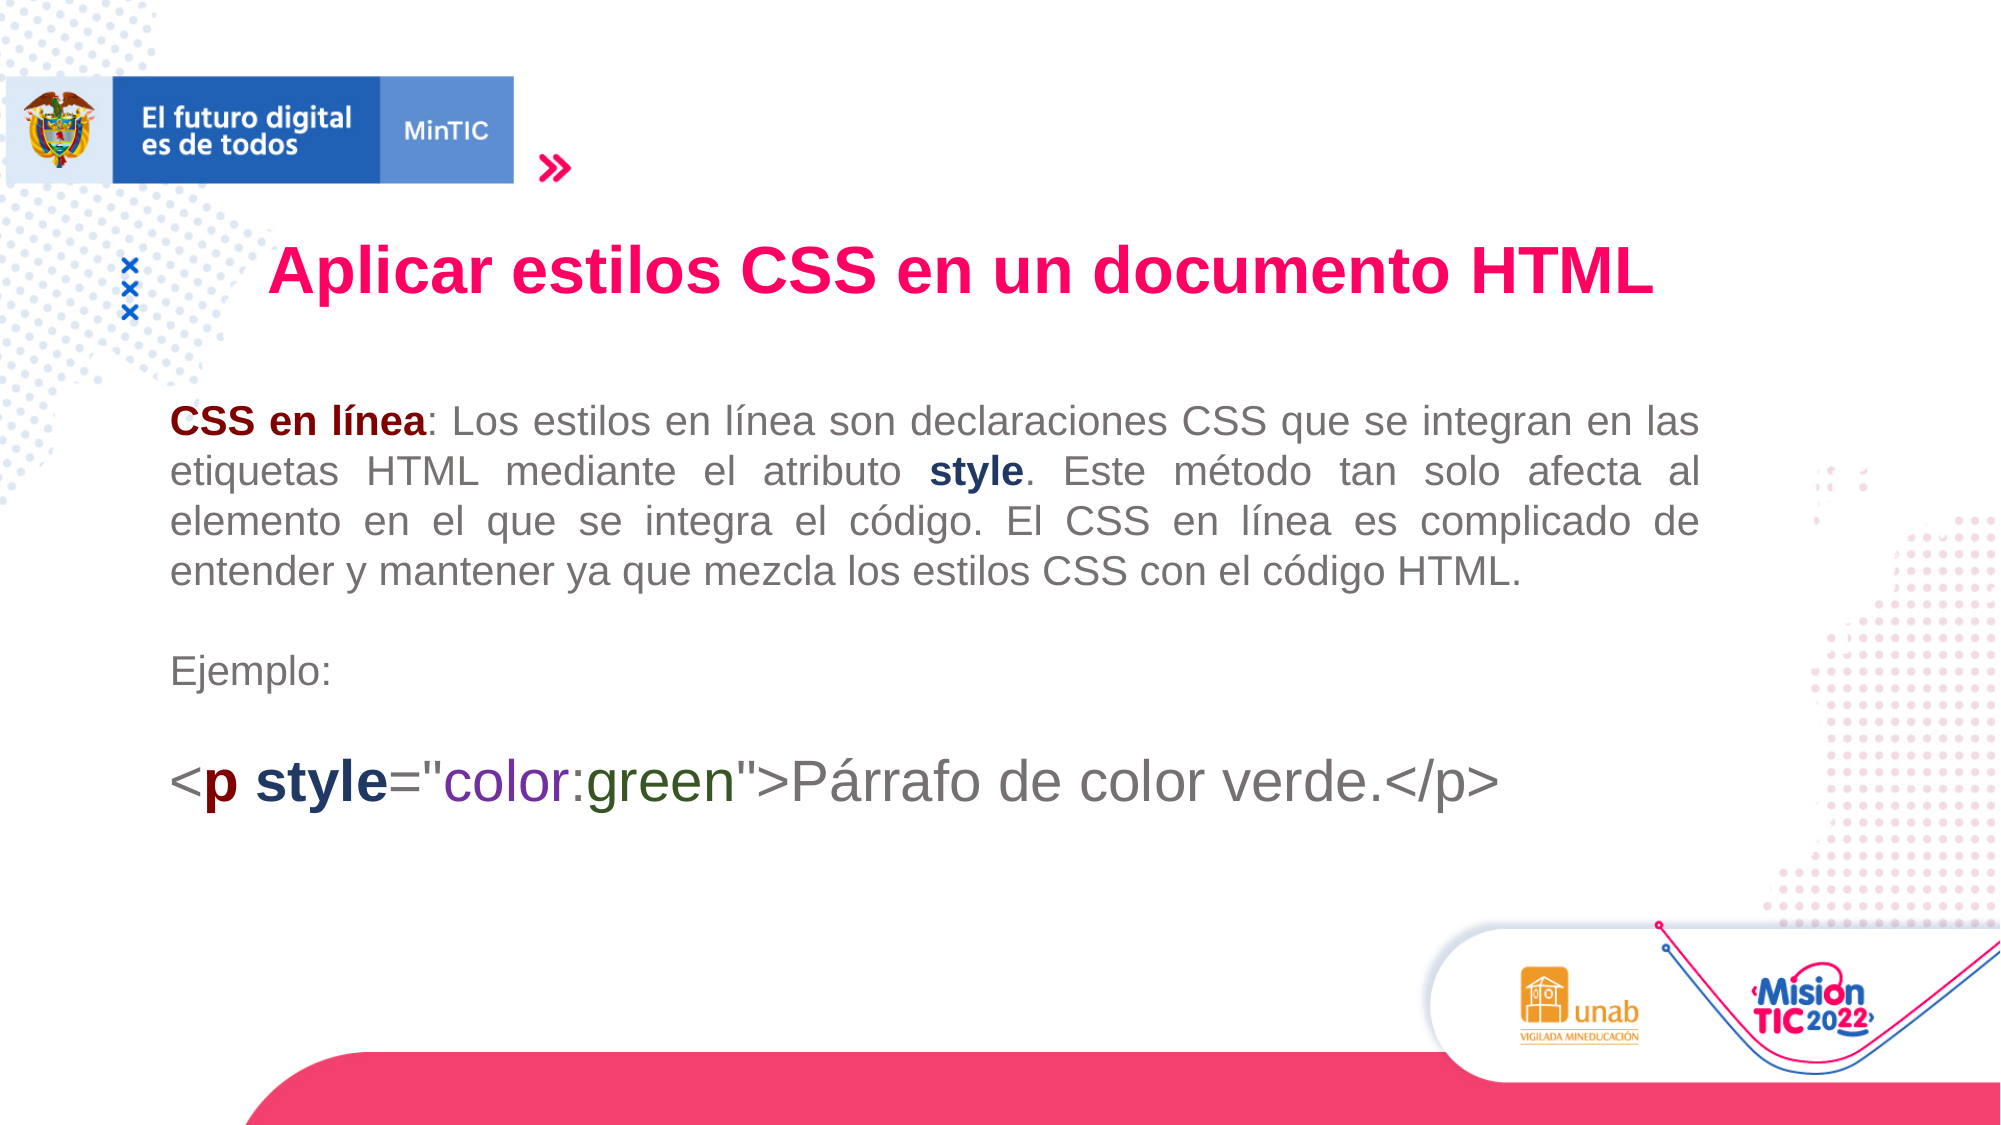

Aplicar estilos CSS en un documento HTML
CSS en línea: Los estilos en línea son declaraciones CSS que se integran en las etiquetas HTML mediante el atributo style. Este método tan solo afecta al elemento en el que se integra el código. El CSS en línea es complicado de entender y mantener ya que mezcla los estilos CSS con el código HTML.

Ejemplo:

<p style="color:green">Párrafo de color verde.</p>